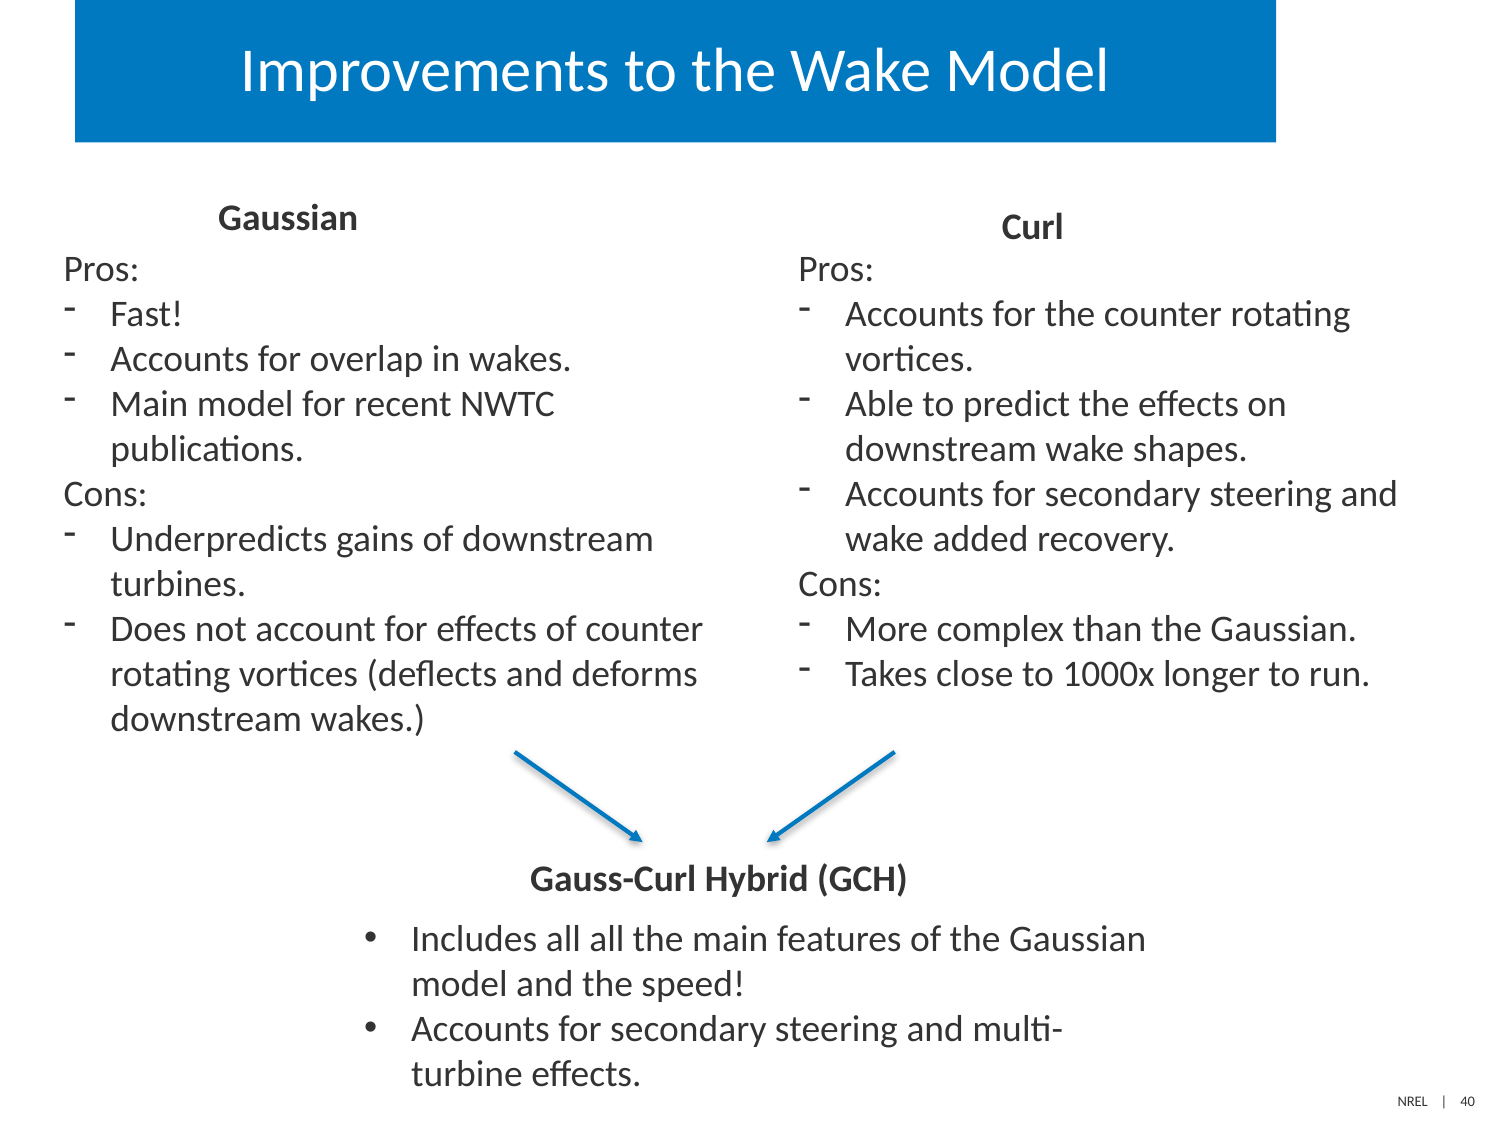

# Improvements to the Wake Model
Gaussian
Curl
Pros:
Accounts for the counter rotating vortices.
Able to predict the effects on downstream wake shapes.
Accounts for secondary steering and wake added recovery.
Cons:
More complex than the Gaussian.
Takes close to 1000x longer to run.
Pros:
Fast!
Accounts for overlap in wakes.
Main model for recent NWTC publications.
Cons:
Underpredicts gains of downstream turbines.
Does not account for effects of counter rotating vortices (deflects and deforms downstream wakes.)
Gauss-Curl Hybrid (GCH)
Includes all all the main features of the Gaussian model and the speed!
Accounts for secondary steering and multi-turbine effects.